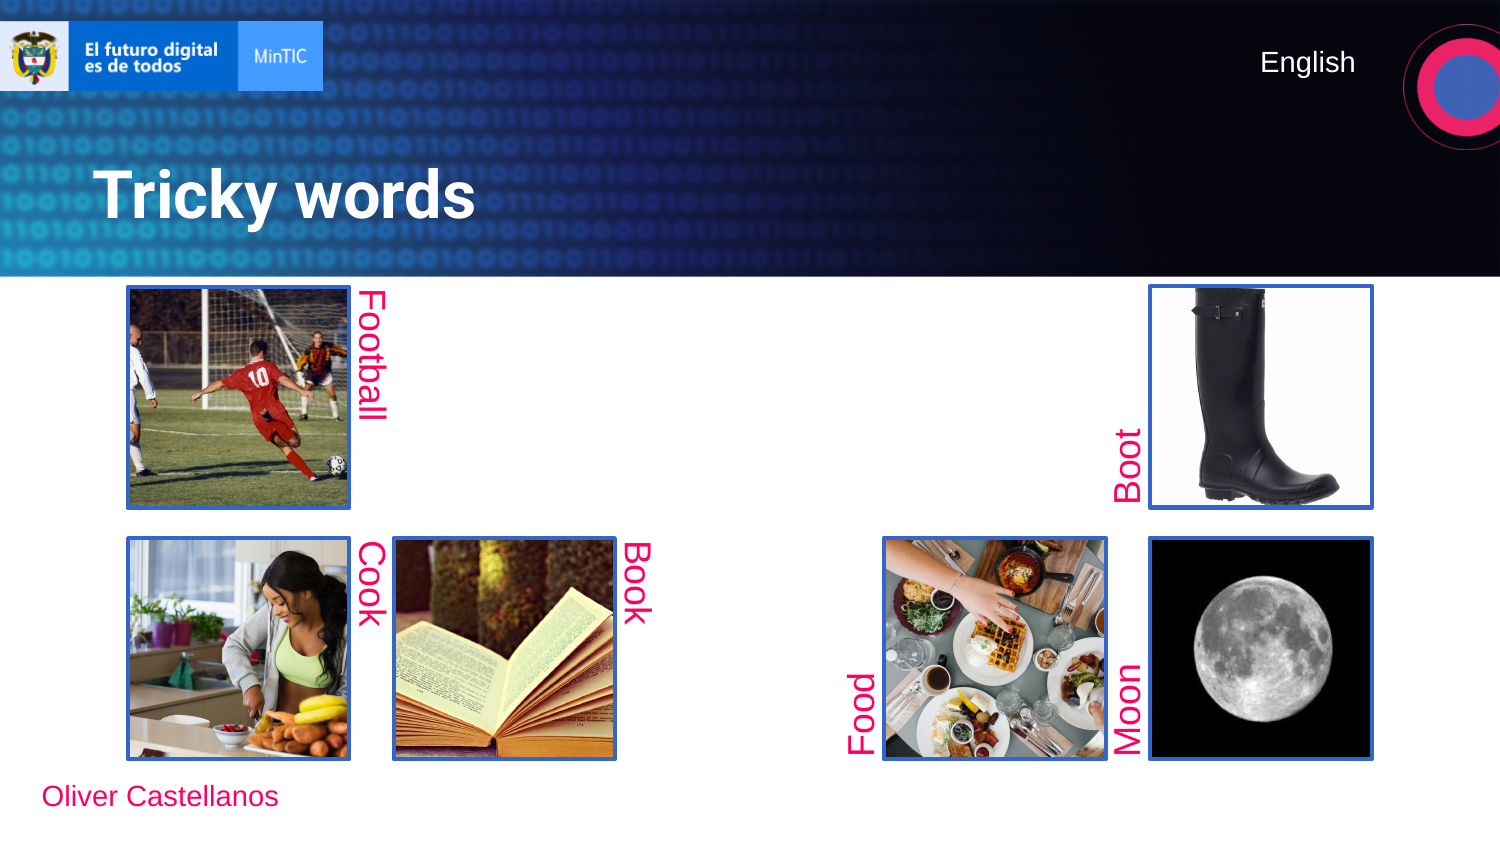

# Tricky words
Book
Cook
Football
Food
Moon
Boot